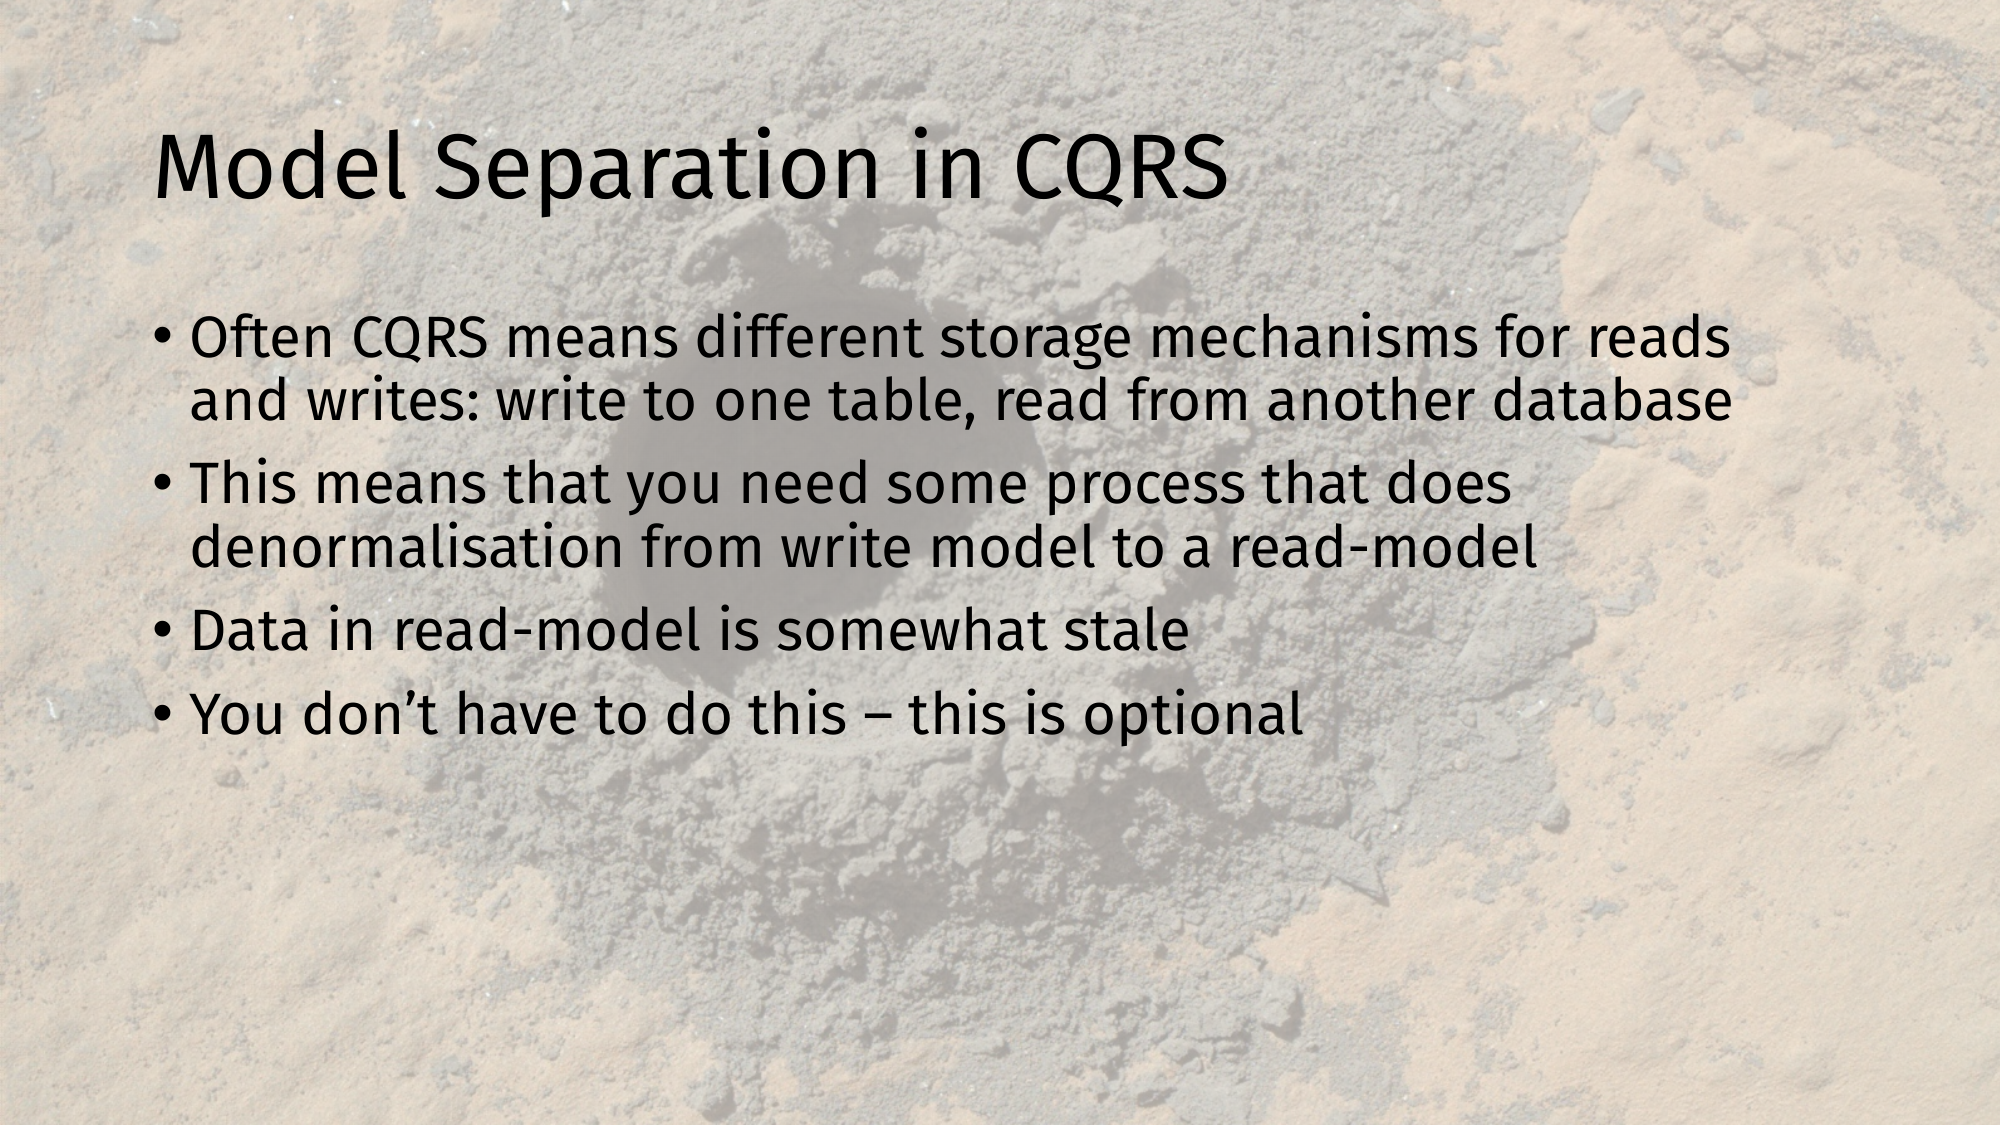

# Model Separation in CQRS
Often CQRS means different storage mechanisms for reads and writes: write to one table, read from another database
This means that you need some process that does denormalisation from write model to a read-model
Data in read-model is somewhat stale
You don’t have to do this – this is optional